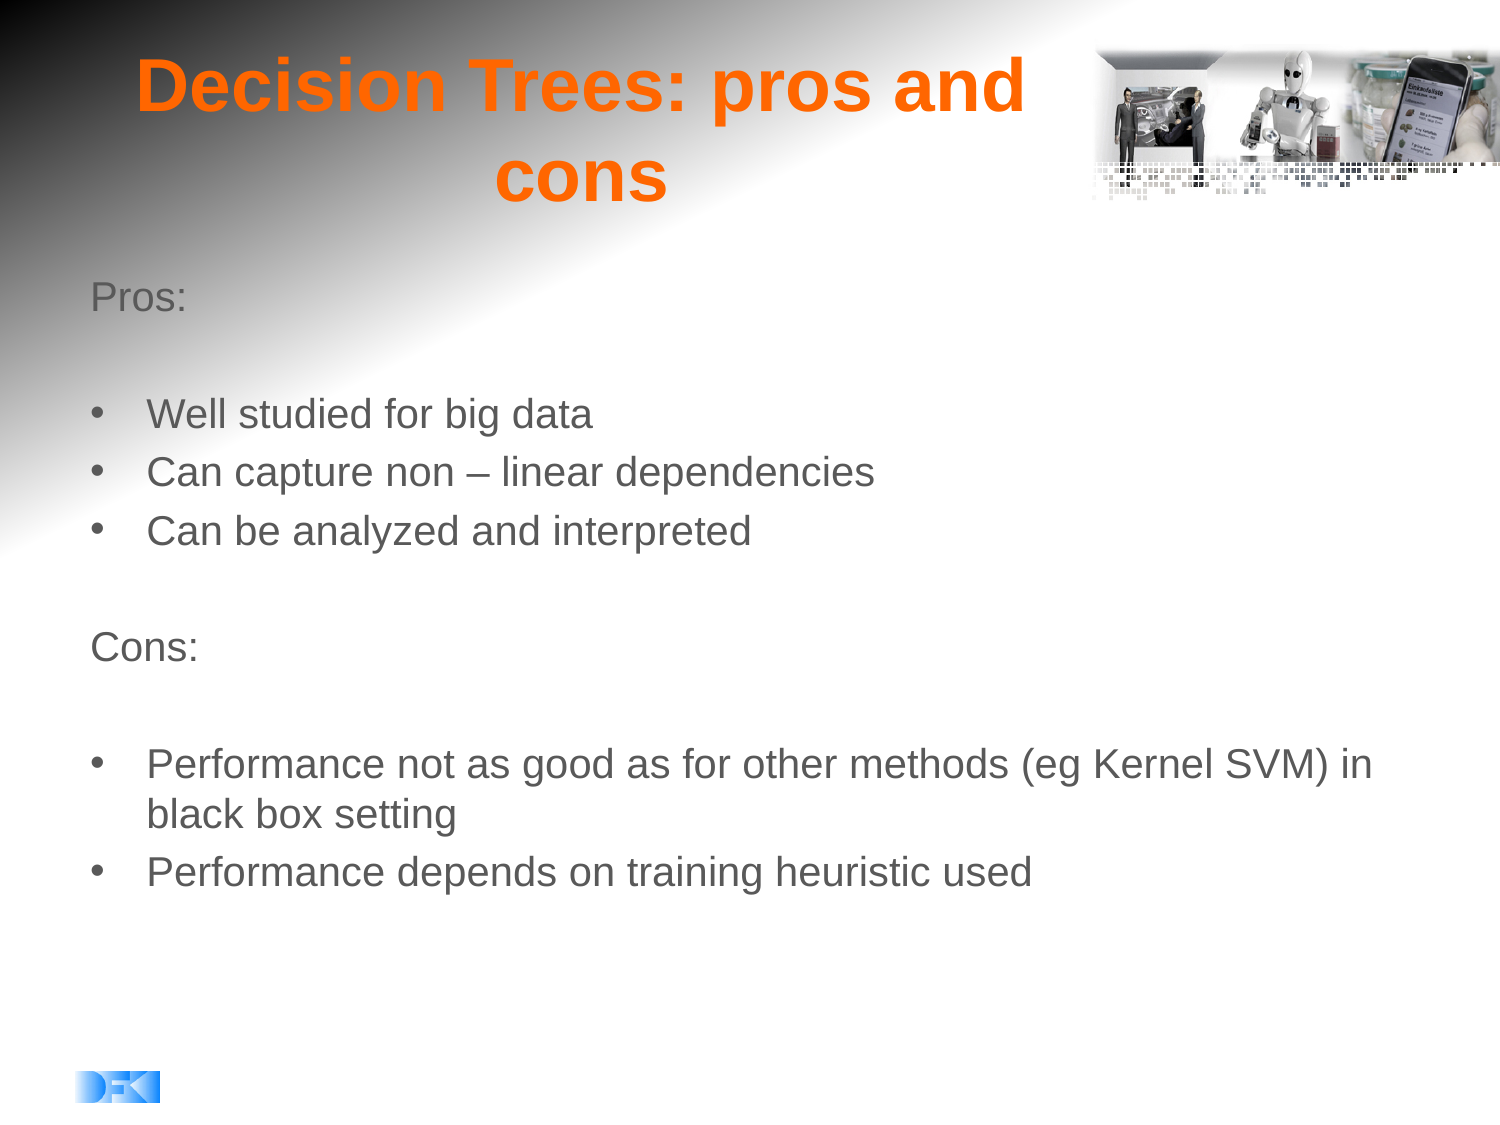

# Decision Trees: pros and cons
Pros:

Well studied for big data
Can capture non – linear dependencies
Can be analyzed and interpreted

Cons:

Performance not as good as for other methods (eg Kernel SVM) in black box setting
Performance depends on training heuristic used